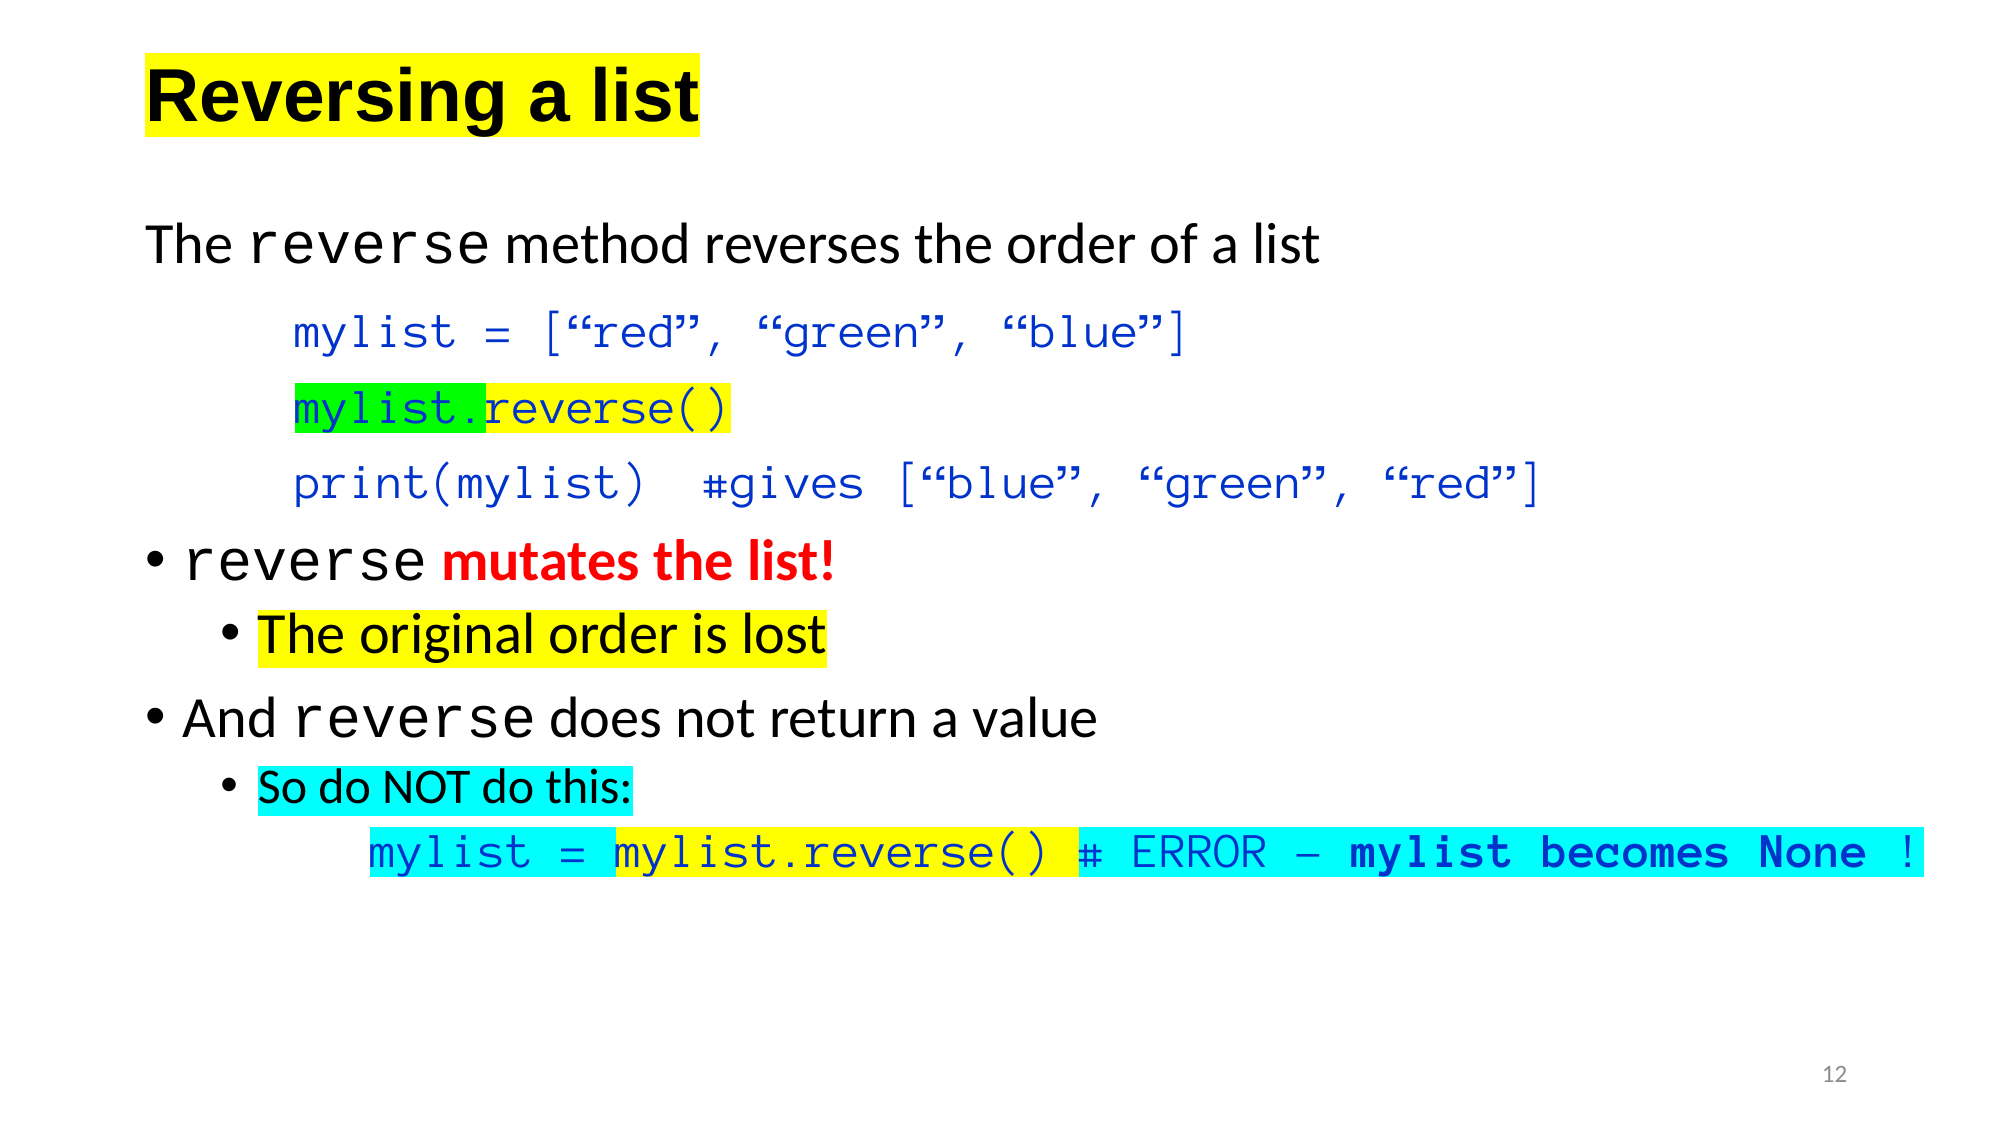

# Reversing a list
The reverse method reverses the order of a list
	mylist = [“red”, “green”, “blue”]
	mylist.reverse()
	print(mylist)  #gives [“blue”, “green”, “red”]
reverse mutates the list!
The original order is lost
And reverse does not return a value
So do NOT do this:
mylist = mylist.reverse() # ERROR – mylist becomes None !

12